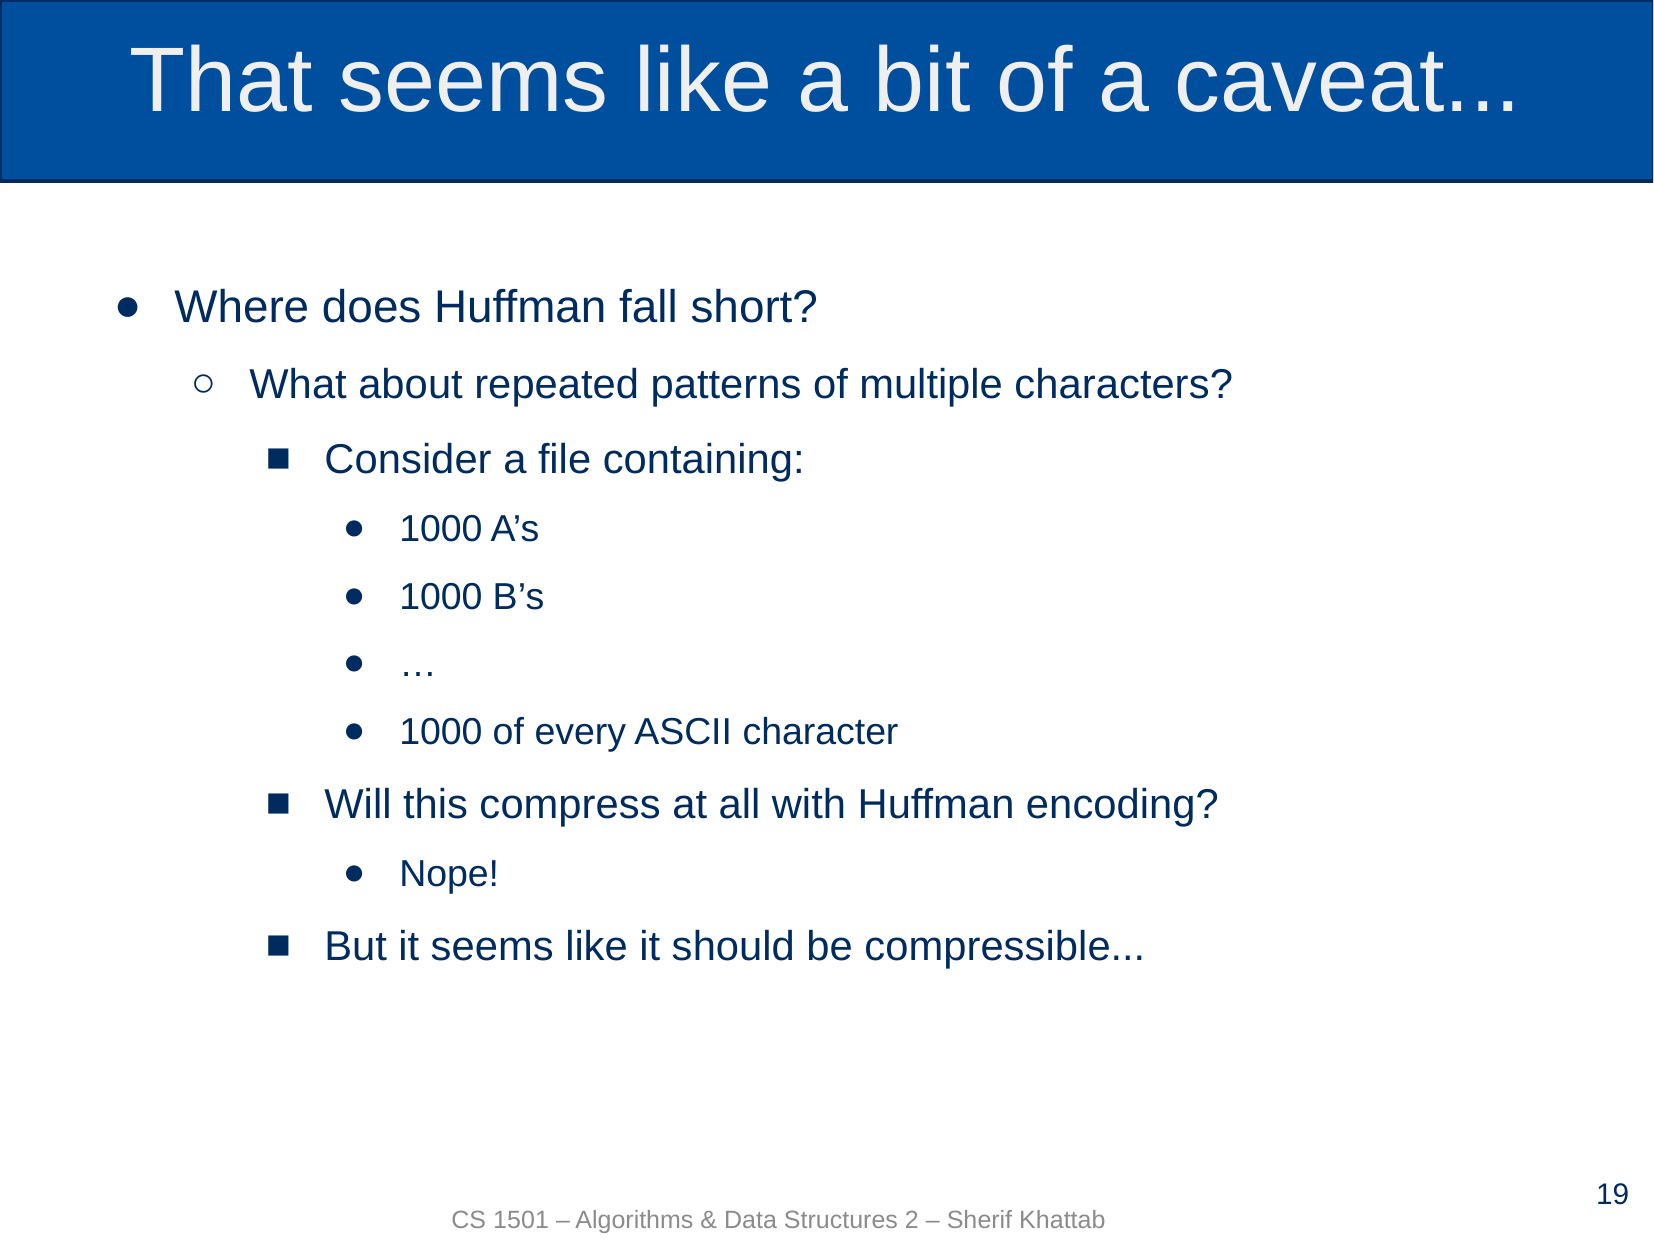

# That seems like a bit of a caveat...
Where does Huffman fall short?
What about repeated patterns of multiple characters?
Consider a file containing:
1000 A’s
1000 B’s
…
1000 of every ASCII character
Will this compress at all with Huffman encoding?
Nope!
But it seems like it should be compressible...
19
CS 1501 – Algorithms & Data Structures 2 – Sherif Khattab